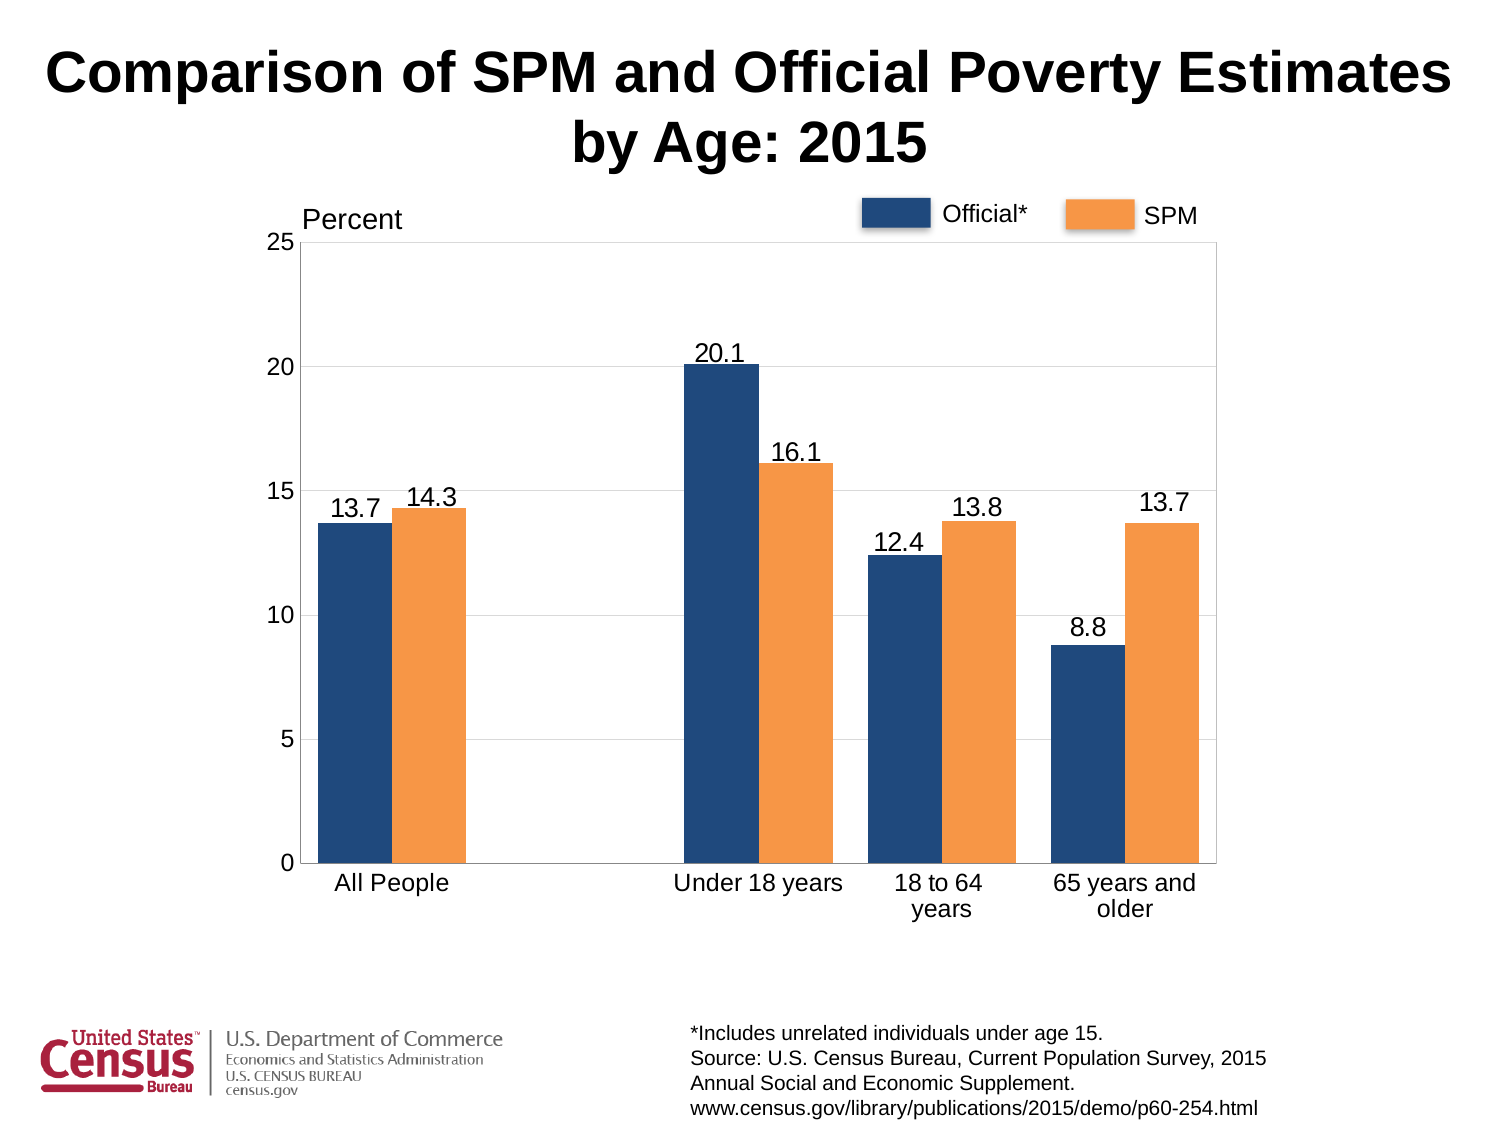

# Comparison of SPM and Official Poverty Estimates by Age: 2015
Official*

SPM

Percent

### Chart

| Category | Official* | SPM |
|---|---|---|
| All People | 13.7 | 14.3 |
|  | None | None |
| Under 18 years | 20.1 | 16.1 |
| 18 to 64
years | 12.4 | 13.8 |
| 65 years and older | 8.8 | 13.7 |
*Includes unrelated individuals under age 15.
Source: U.S. Census Bureau, Current Population Survey, 2015 Annual Social and Economic Supplement.
www.census.gov/library/publications/2015/demo/p60-254.html